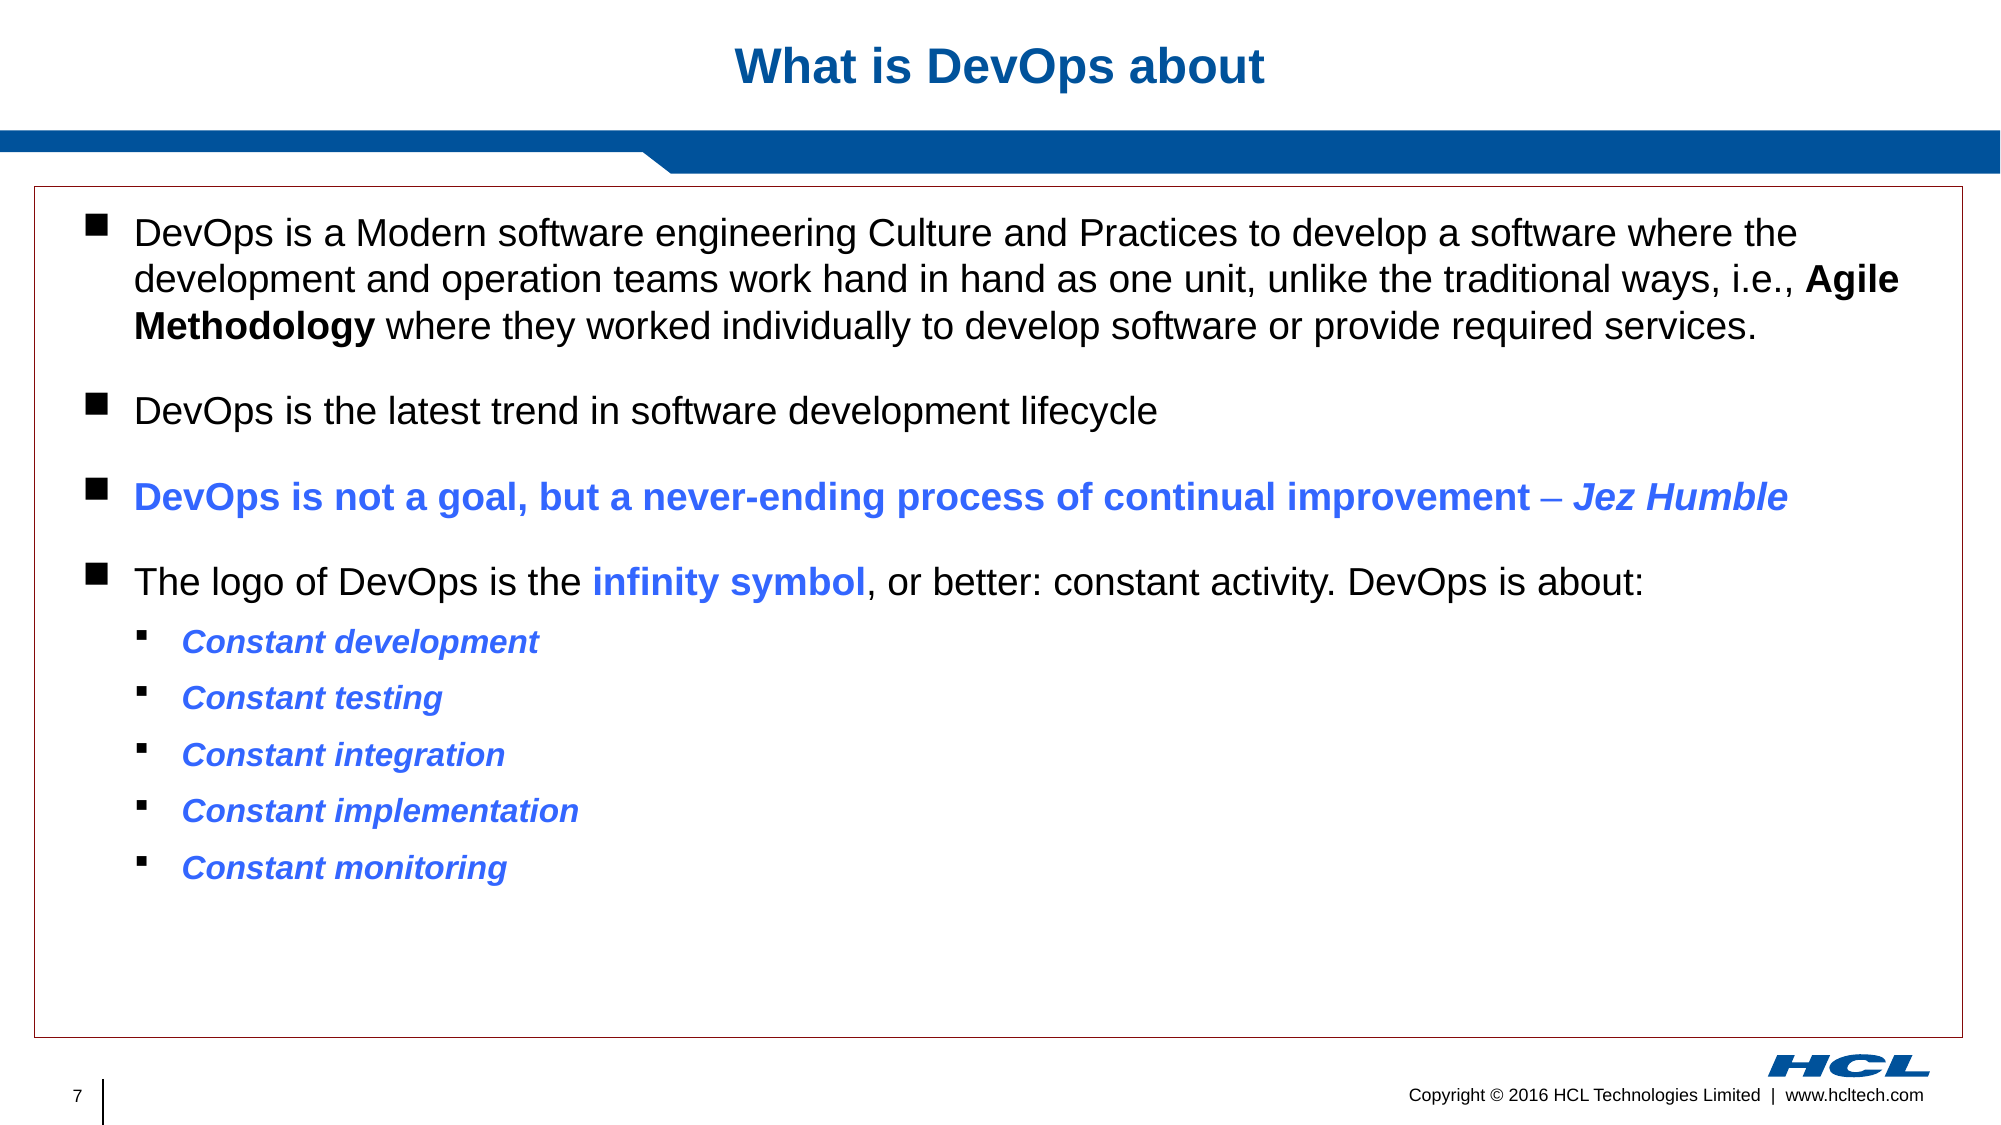

# What is DevOps about

DevOps is a Modern software engineering Culture and Practices to develop a software where the development and operation teams work hand in hand as one unit, unlike the traditional ways, i.e., Agile Methodology where they worked individually to develop software or provide required services.
DevOps is the latest trend in software development lifecycle
DevOps is not a goal, but a never-ending process of continual improvement – Jez Humble
The logo of DevOps is the infinity symbol, or better: constant activity. DevOps is about:
Constant development
Constant testing
Constant integration
Constant implementation
Constant monitoring